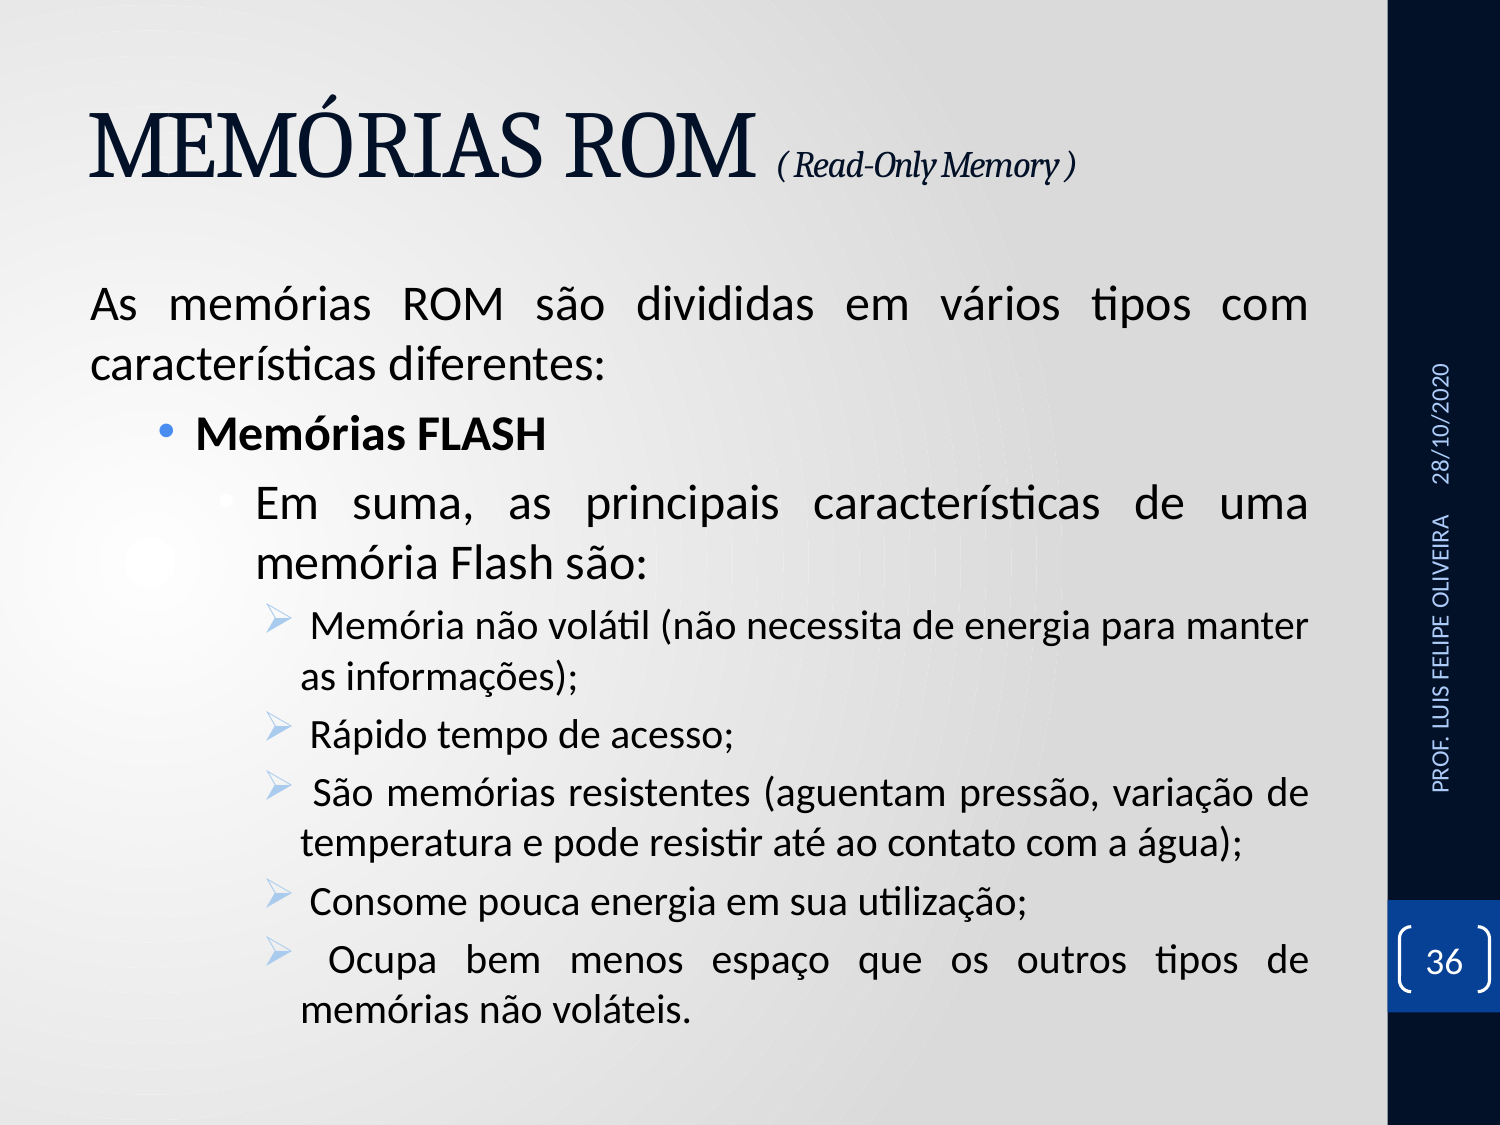

# MEMÓRIAS ROM ( Read-Only Memory )
As memórias ROM são divididas em vários tipos com características diferentes:
Memórias FLASH
Em suma, as principais características de uma memória Flash são:
 Memória não volátil (não necessita de energia para manter as informações);
 Rápido tempo de acesso;
 São memórias resistentes (aguentam pressão, variação de temperatura e pode resistir até ao contato com a água);
 Consome pouca energia em sua utilização;
 Ocupa bem menos espaço que os outros tipos de memórias não voláteis.
28/10/2020
PROF. LUIS FELIPE OLIVEIRA
36